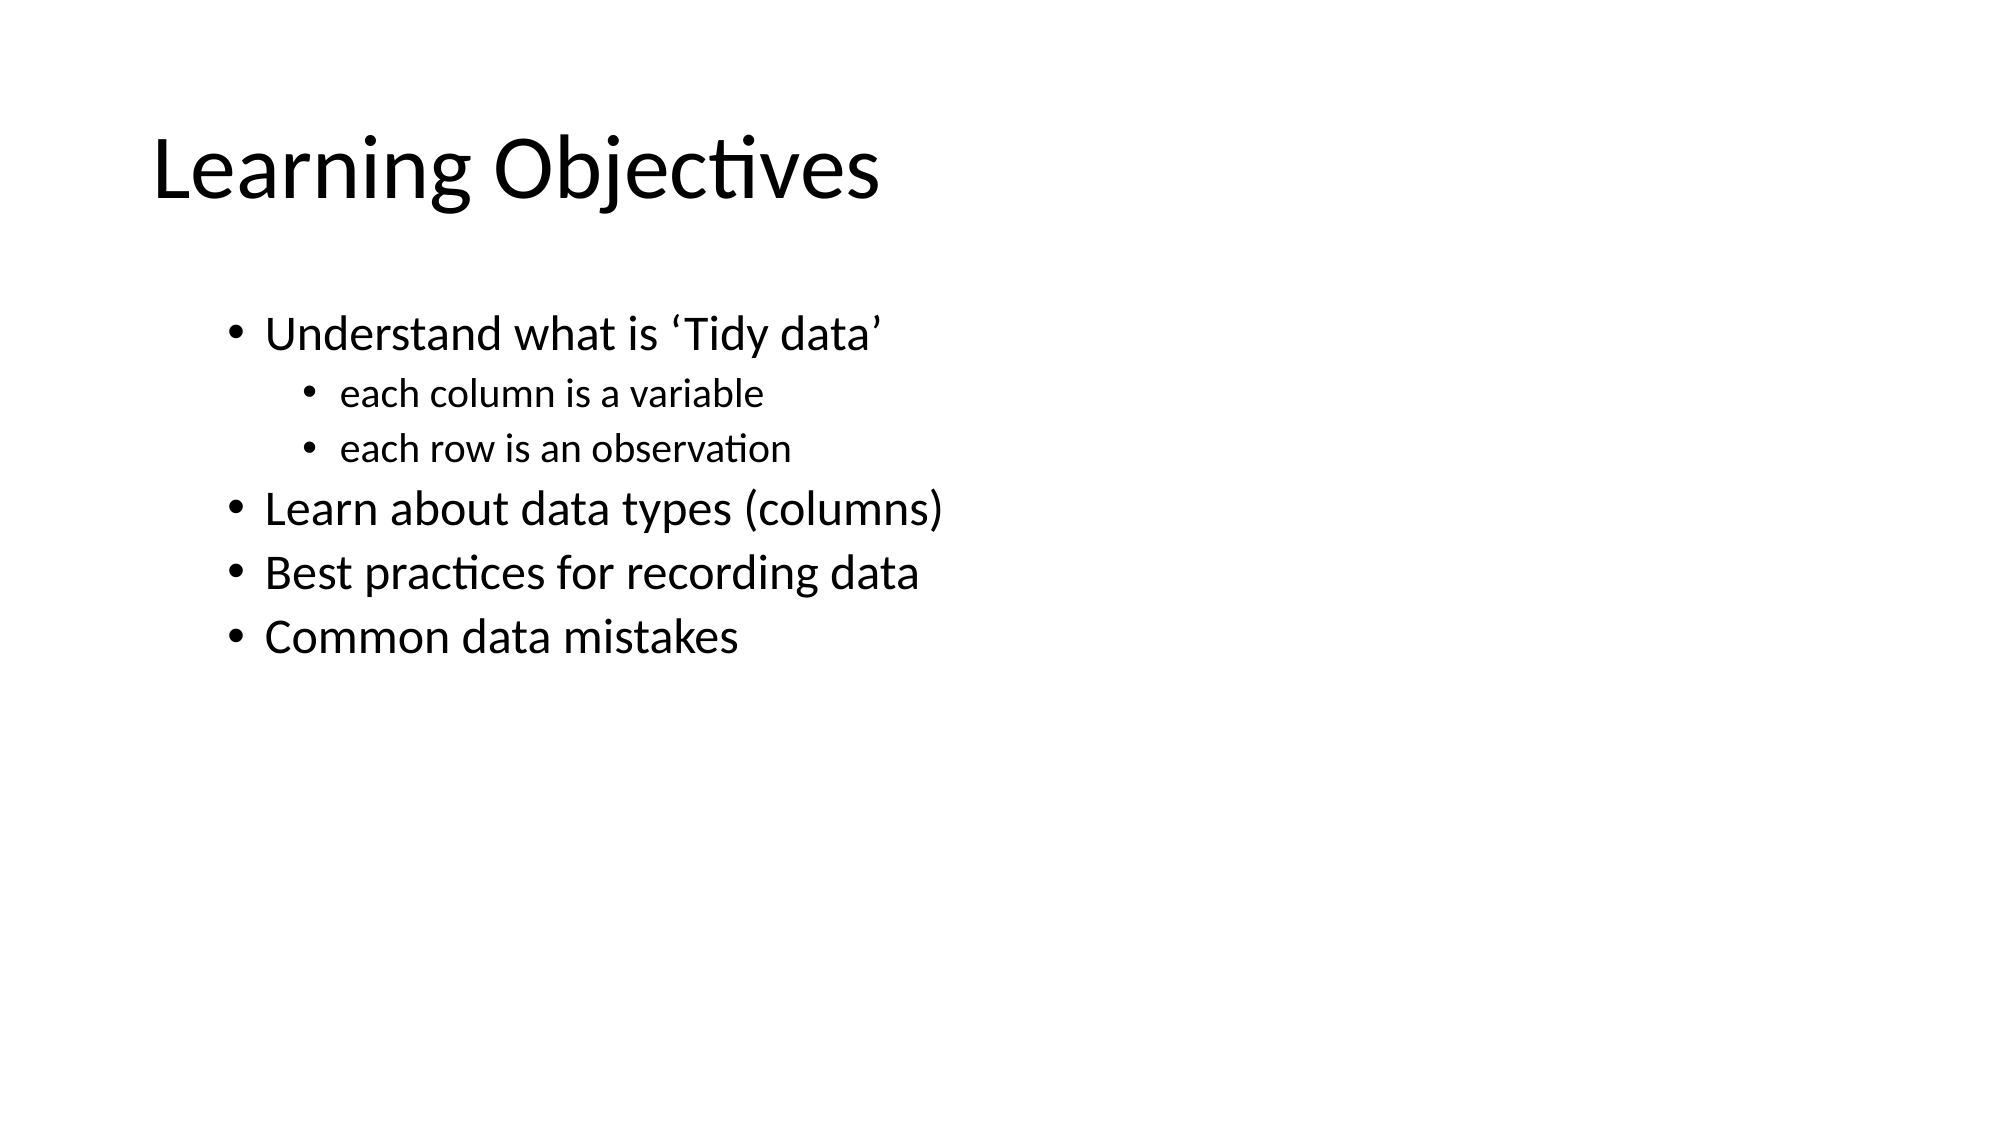

# Learning Objectives
Understand what is ‘Tidy data’
each column is a variable
each row is an observation
Learn about data types (columns)
Best practices for recording data
Common data mistakes